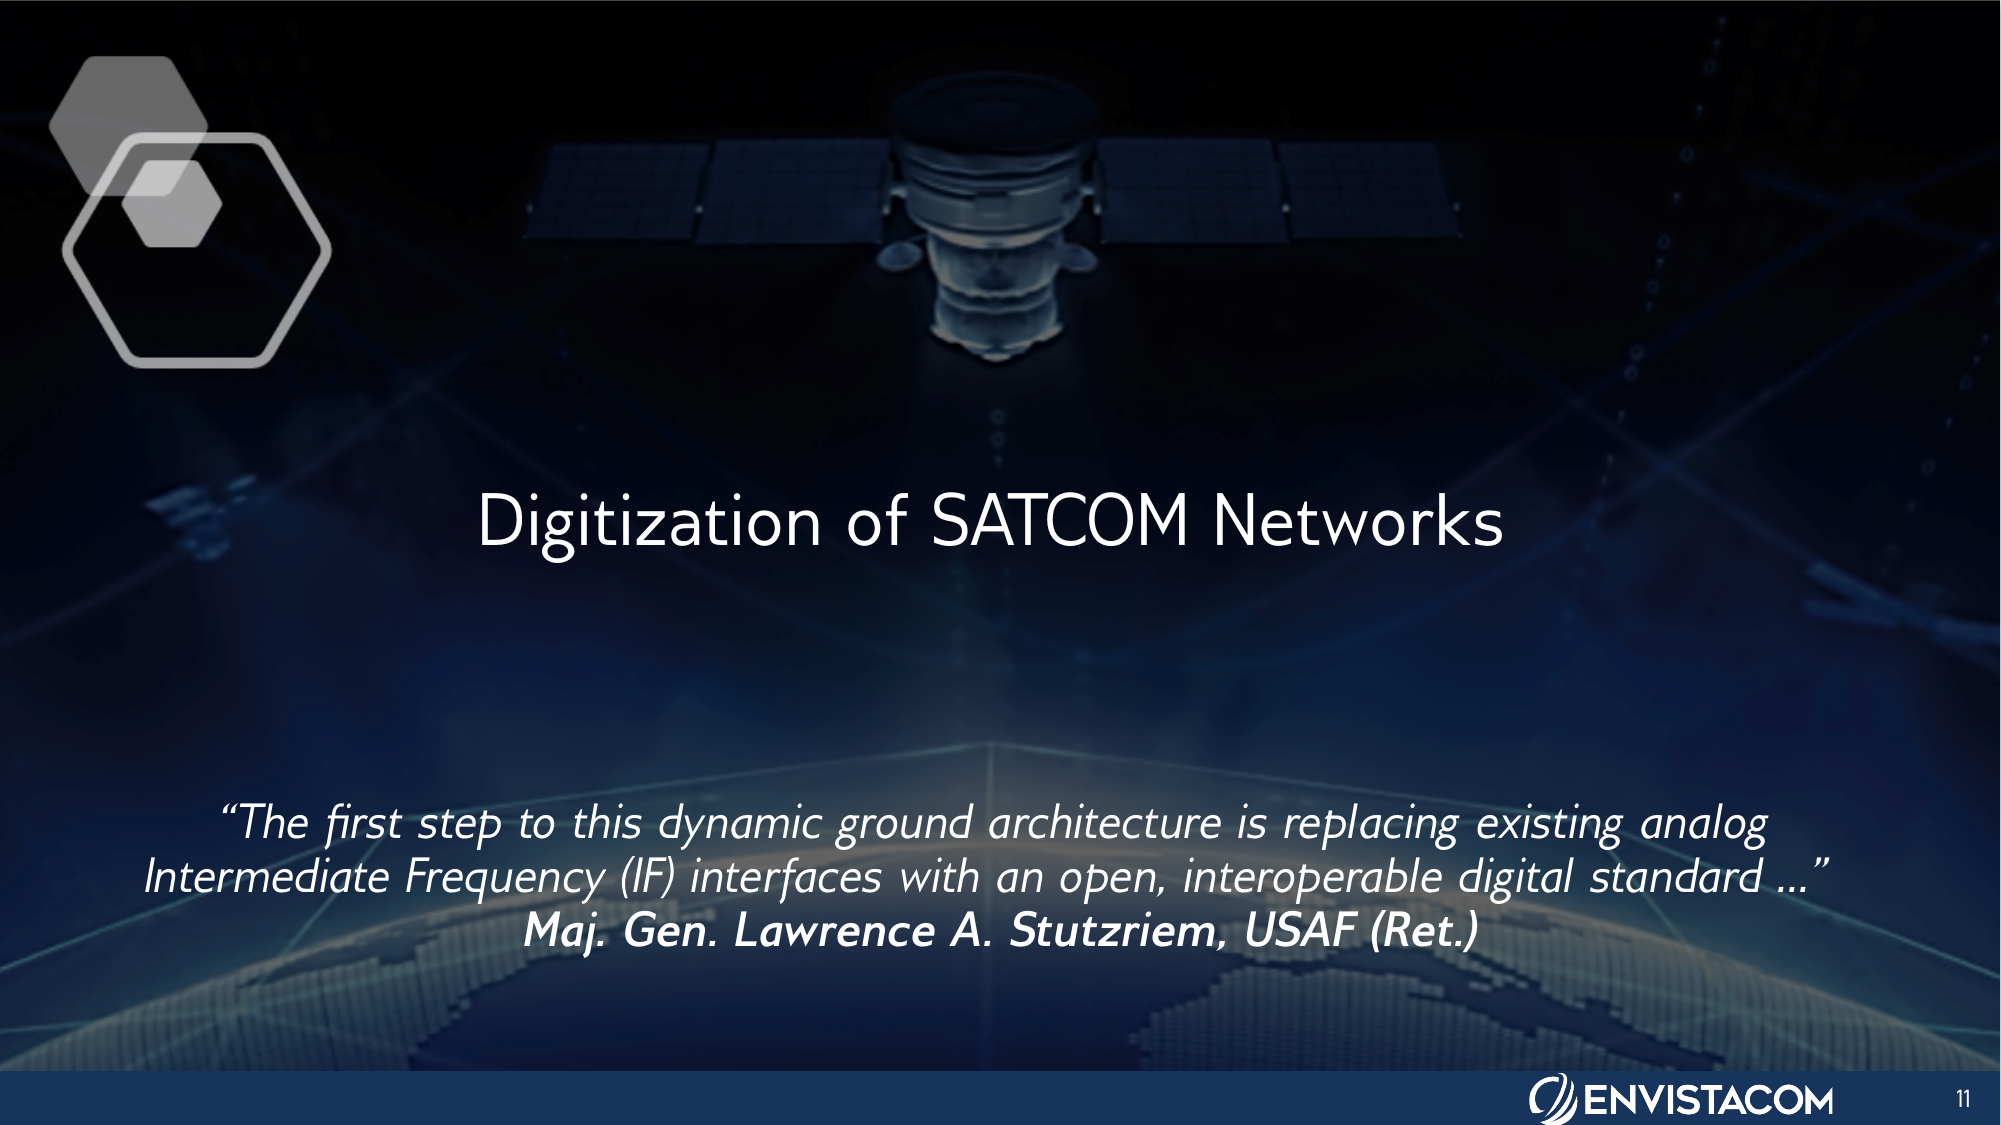

Digitization of SATCOM Networks
“The first step to this dynamic ground architecture is replacing existing analog Intermediate Frequency (IF) interfaces with an open, interoperable digital standard ...”
 Maj. Gen. Lawrence A. Stutzriem, USAF (Ret.)
11